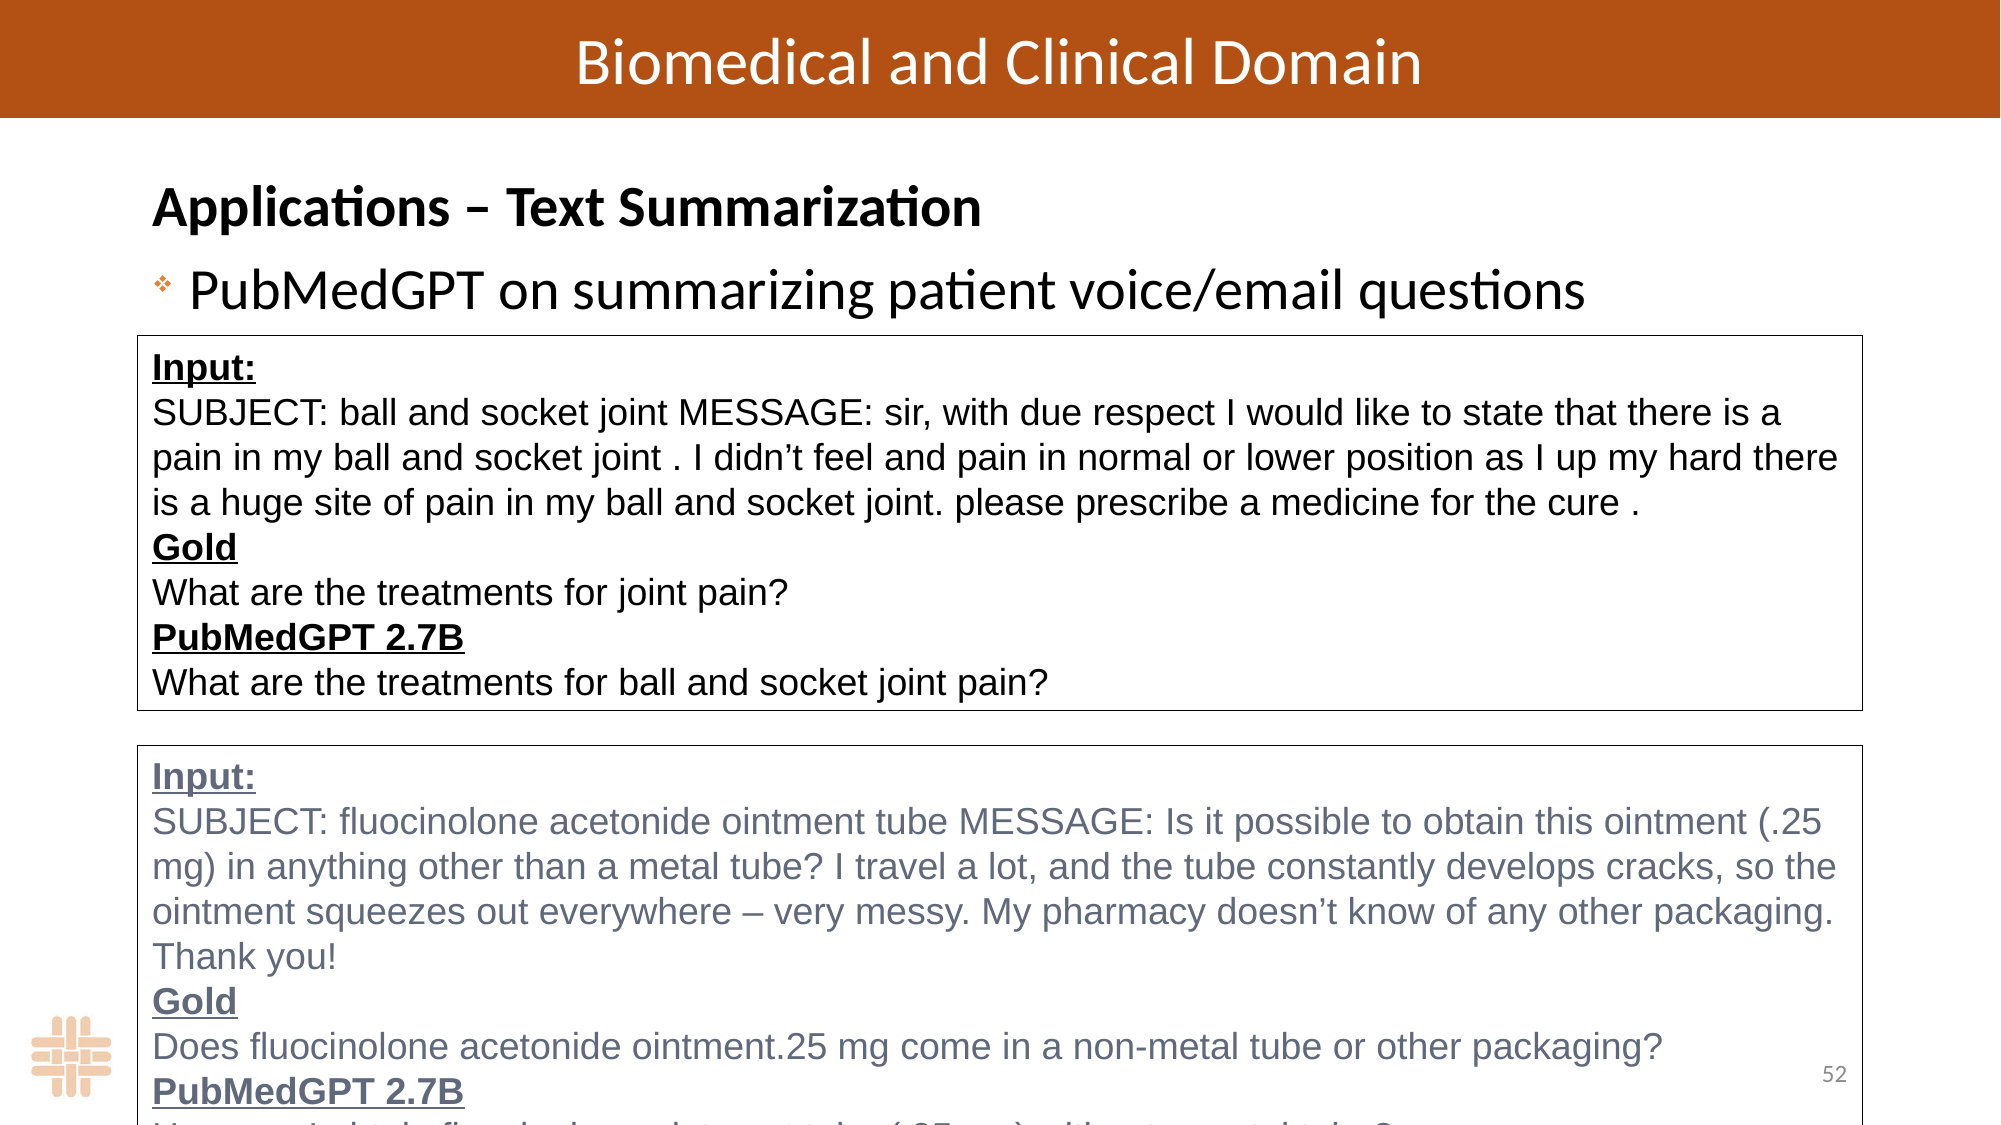

# Biomedical and Clinical Domain
Applications – Text Summarization
PubMedGPT on summarizing patient voice/email questions
Input:
SUBJECT: ball and socket joint MESSAGE: sir, with due respect I would like to state that there is a pain in my ball and socket joint . I didn’t feel and pain in normal or lower position as I up my hard there is a huge site of pain in my ball and socket joint. please prescribe a medicine for the cure .
Gold
What are the treatments for joint pain?
PubMedGPT 2.7B
What are the treatments for ball and socket joint pain?
Input:
SUBJECT: fluocinolone acetonide ointment tube MESSAGE: Is it possible to obtain this ointment (.25 mg) in anything other than a metal tube? I travel a lot, and the tube constantly develops cracks, so the ointment squeezes out everywhere – very messy. My pharmacy doesn’t know of any other packaging. Thank you!
Gold
Does fluocinolone acetonide ointment.25 mg come in a non-metal tube or other packaging?
PubMedGPT 2.7B
How can I obtain fluocinolone ointment tube (.25 mg) without a metal tube?
52